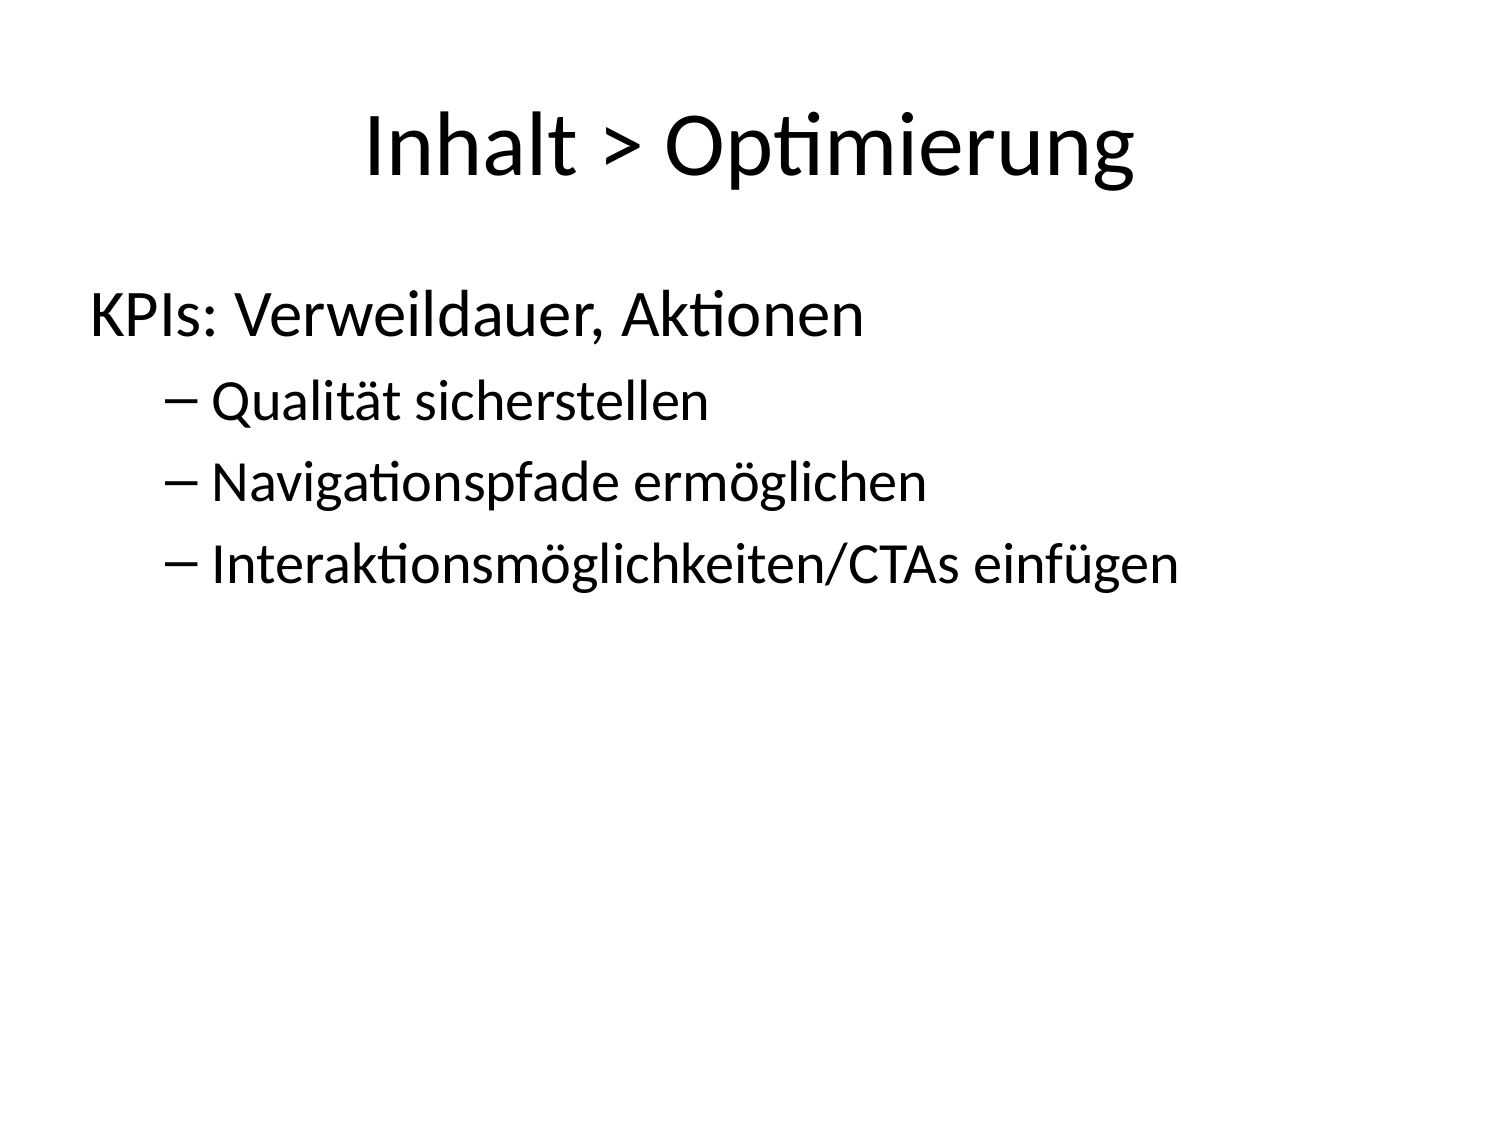

# Inhalt > Optimierung
KPIs: Verweildauer, Aktionen
Qualität sicherstellen
Navigationspfade ermöglichen
Interaktionsmöglichkeiten/CTAs einfügen